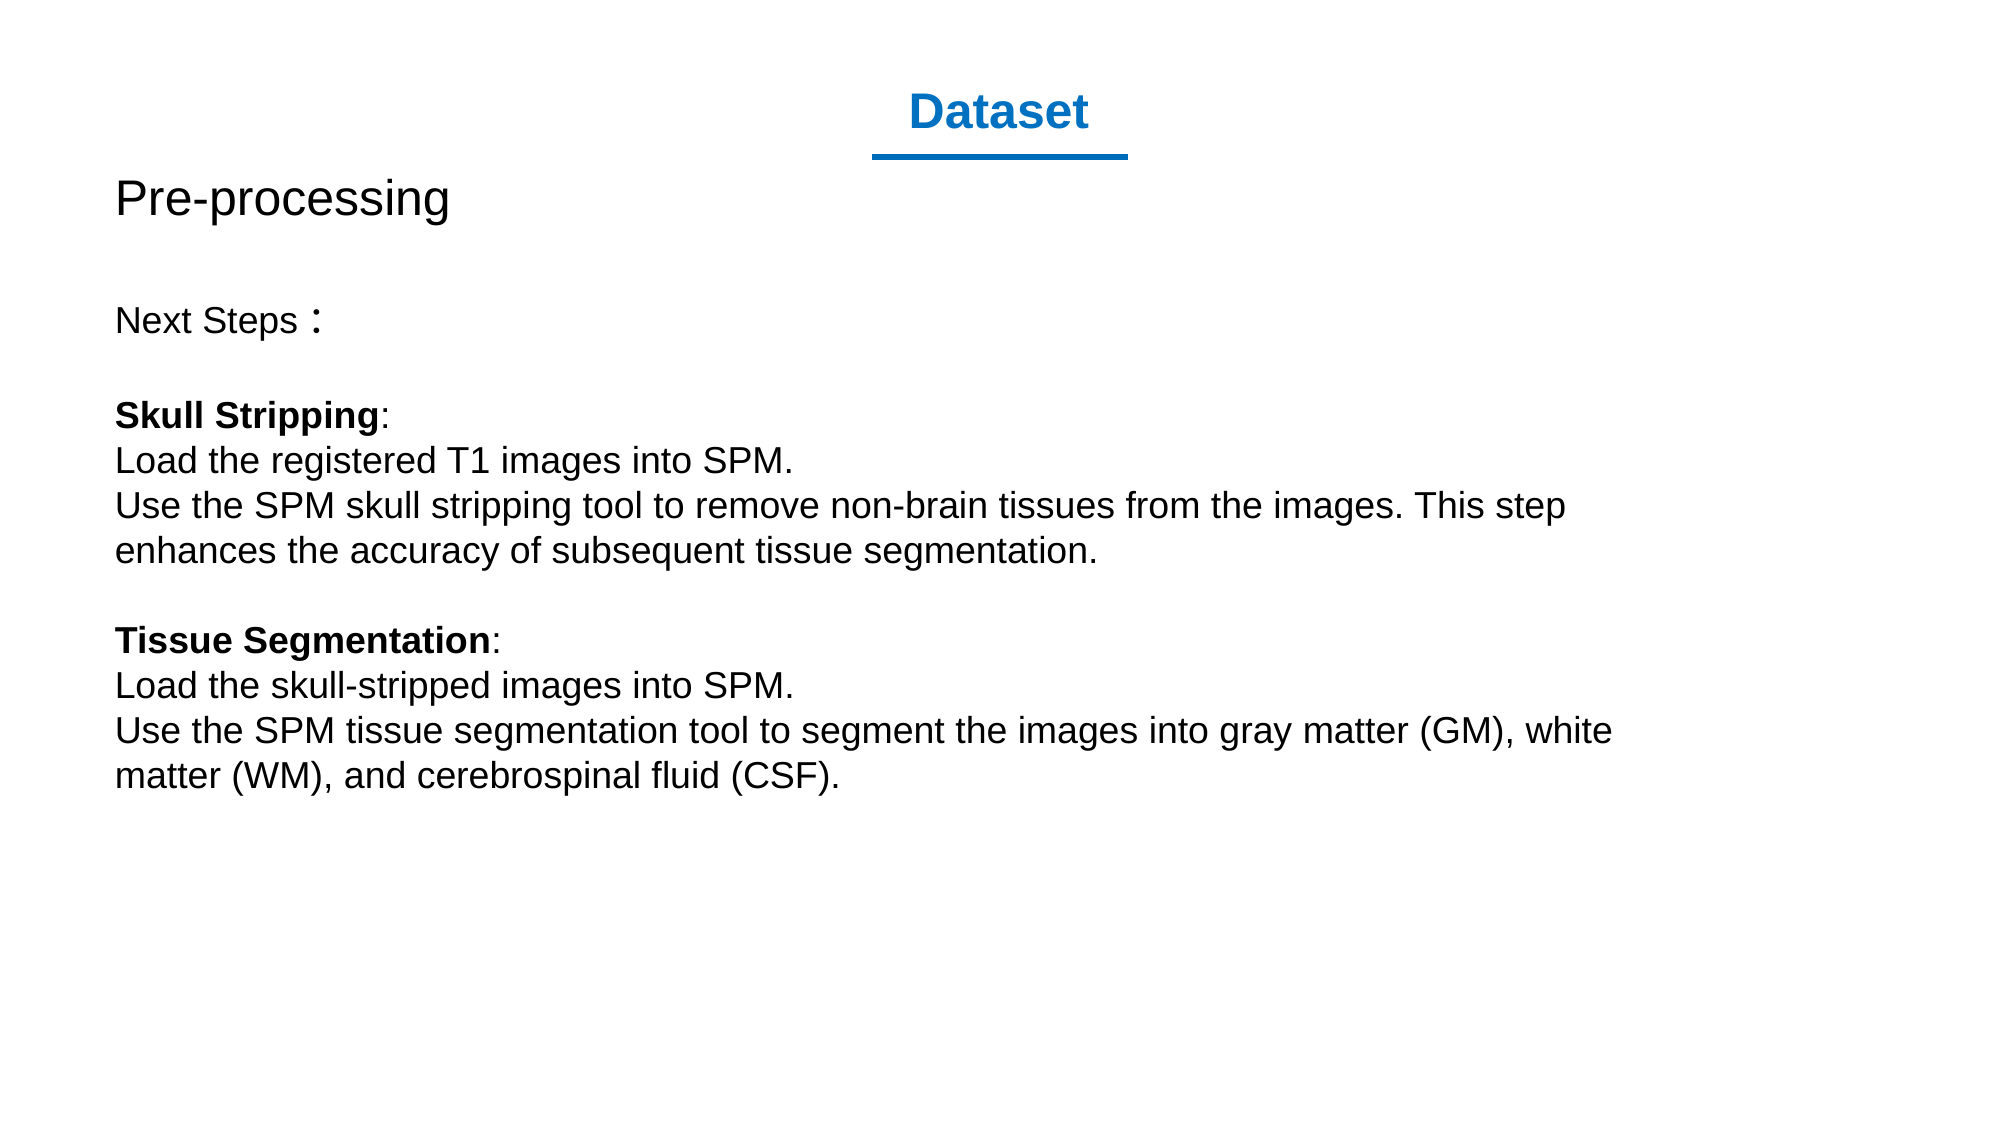

Dataset

Pre-processing

Next Steps：

Skull Stripping:
Load the registered T1 images into SPM.
Use the SPM skull stripping tool to remove non-brain tissues from the images. This step enhances the accuracy of subsequent tissue segmentation.

Tissue Segmentation:
Load the skull-stripped images into SPM.
Use the SPM tissue segmentation tool to segment the images into gray matter (GM), white matter (WM), and cerebrospinal fluid (CSF).